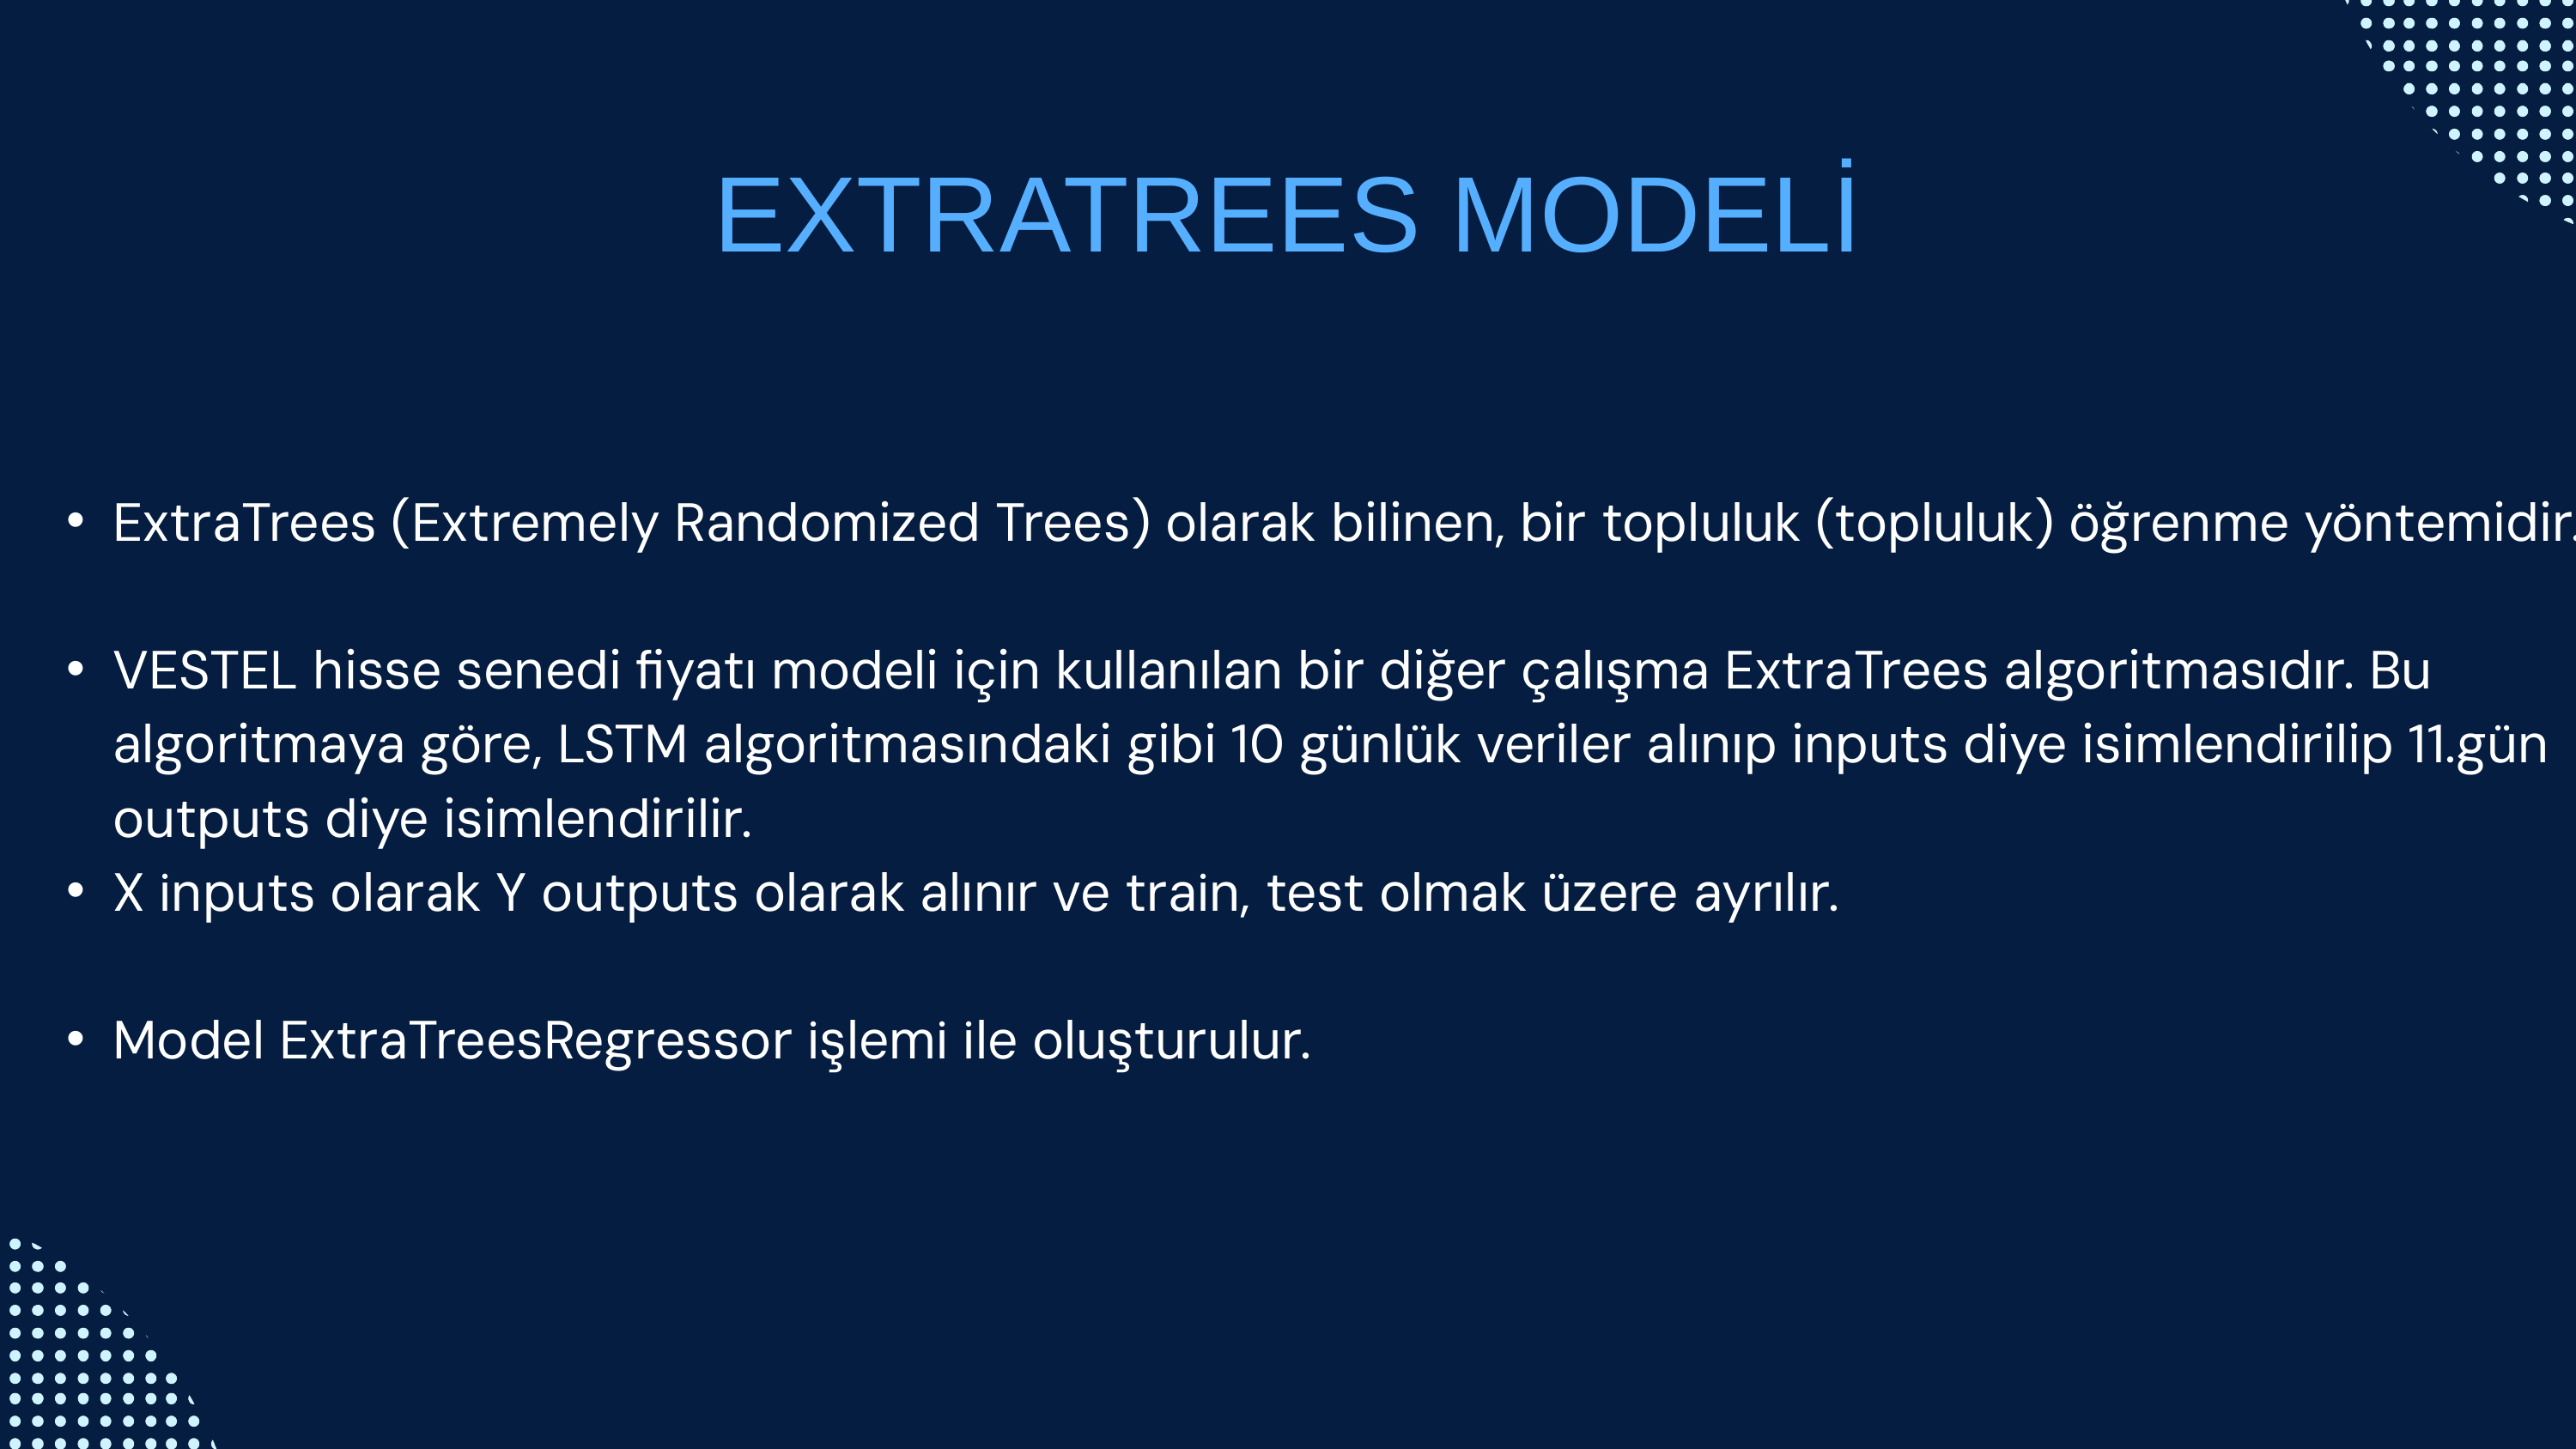

EXTRATREES MODELİ
ExtraTrees (Extremely Randomized Trees) olarak bilinen, bir topluluk (topluluk) öğrenme yöntemidir.

VESTEL hisse senedi fiyatı modeli için kullanılan bir diğer çalışma ExtraTrees algoritmasıdır. Bu algoritmaya göre, LSTM algoritmasındaki gibi 10 günlük veriler alınıp inputs diye isimlendirilip 11.gün outputs diye isimlendirilir.
X inputs olarak Y outputs olarak alınır ve train, test olmak üzere ayrılır.

Model ExtraTreesRegressor işlemi ile oluşturulur.